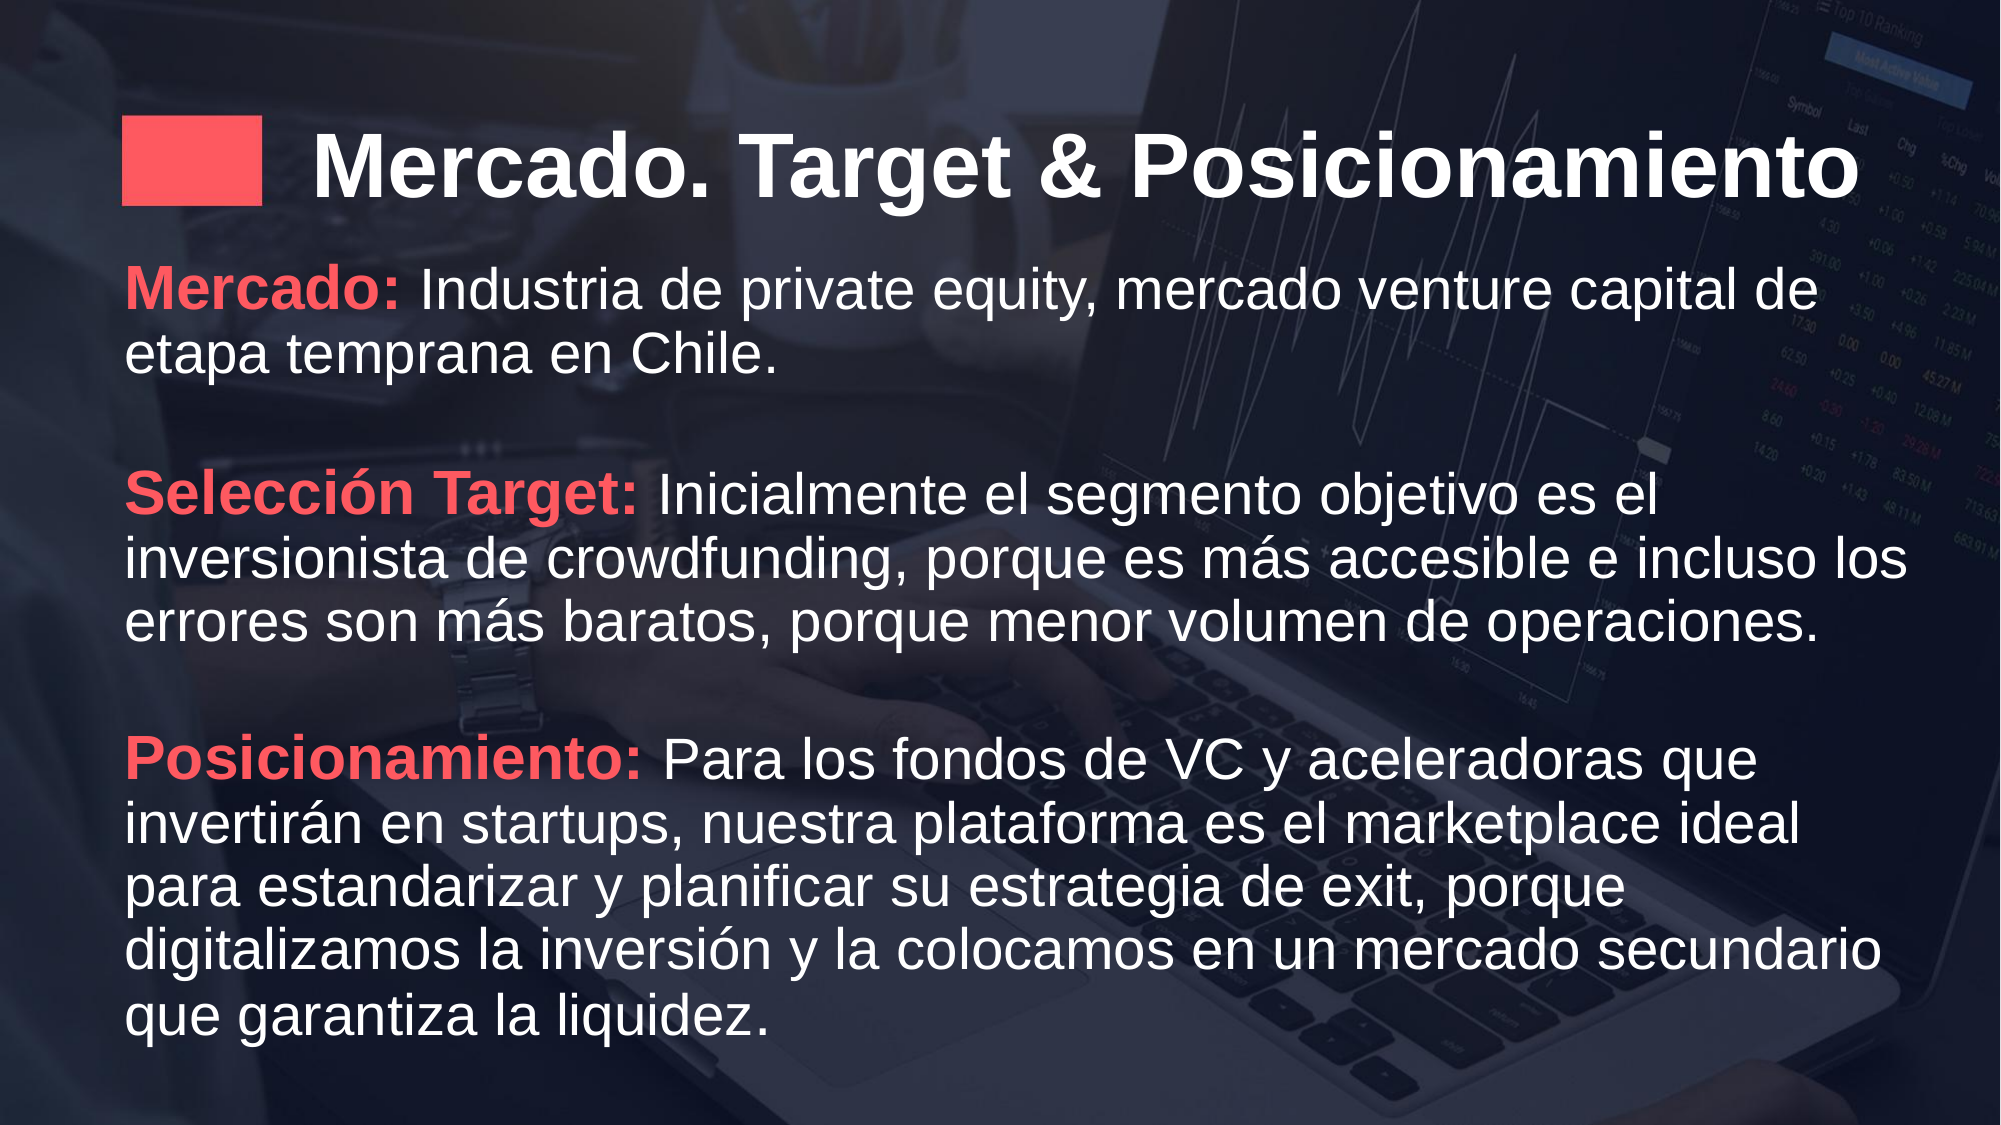

Mercado. Target & Posicionamiento
Mercado: Industria de private equity, mercado venture capital de etapa temprana en Chile.
Selección Target: Inicialmente el segmento objetivo es el inversionista de crowdfunding, porque es más accesible e incluso los errores son más baratos, porque menor volumen de operaciones.

Posicionamiento: Para los fondos de VC y aceleradoras que invertirán en startups, nuestra plataforma es el marketplace ideal para estandarizar y planificar su estrategia de exit, porque digitalizamos la inversión y la colocamos en un mercado secundario que garantiza la liquidez.